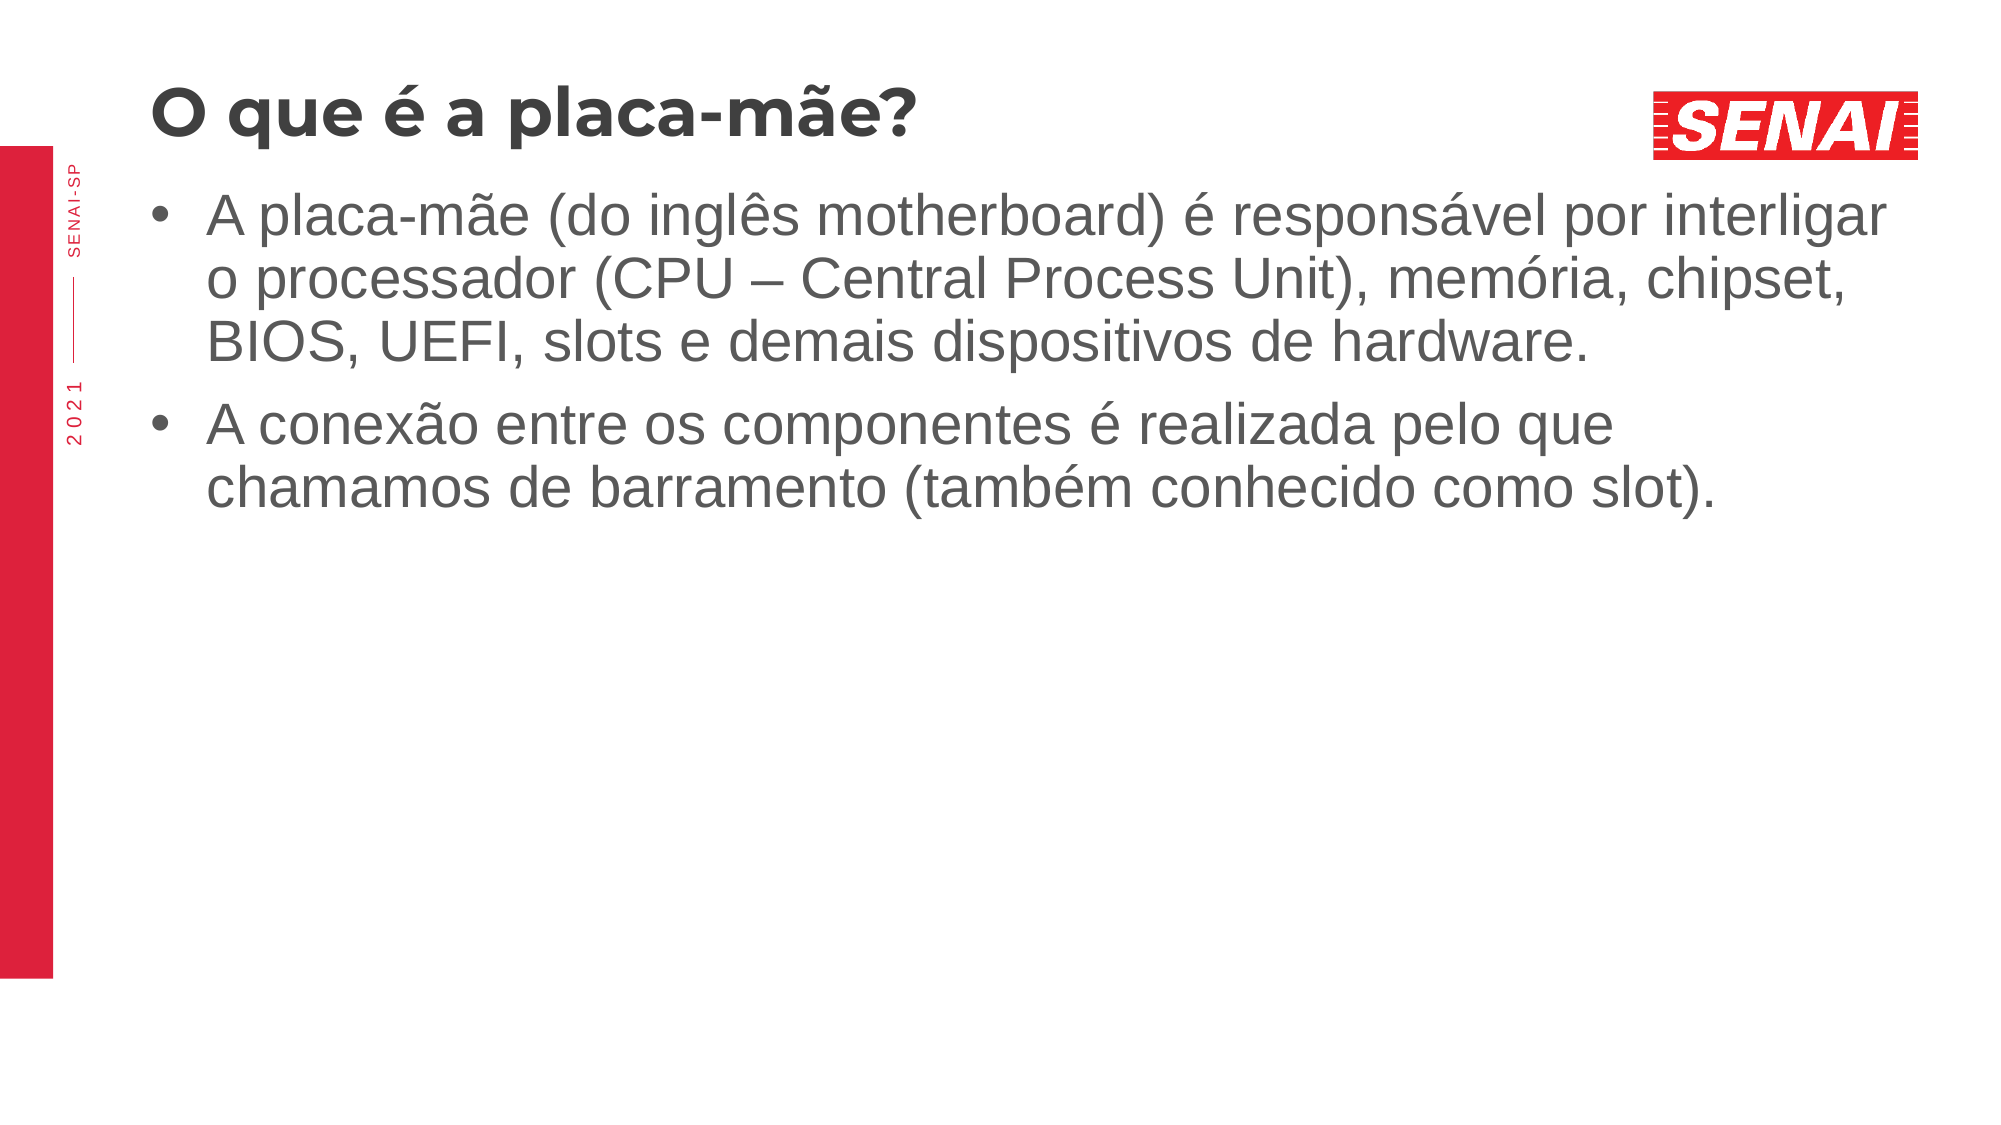

# O que é a placa-mãe?
A placa-mãe (do inglês motherboard) é responsável por interligar o processador (CPU – Central Process Unit), memória, chipset, BIOS, UEFI, slots e demais dispositivos de hardware.
A conexão entre os componentes é realizada pelo que chamamos de barramento (também conhecido como slot).